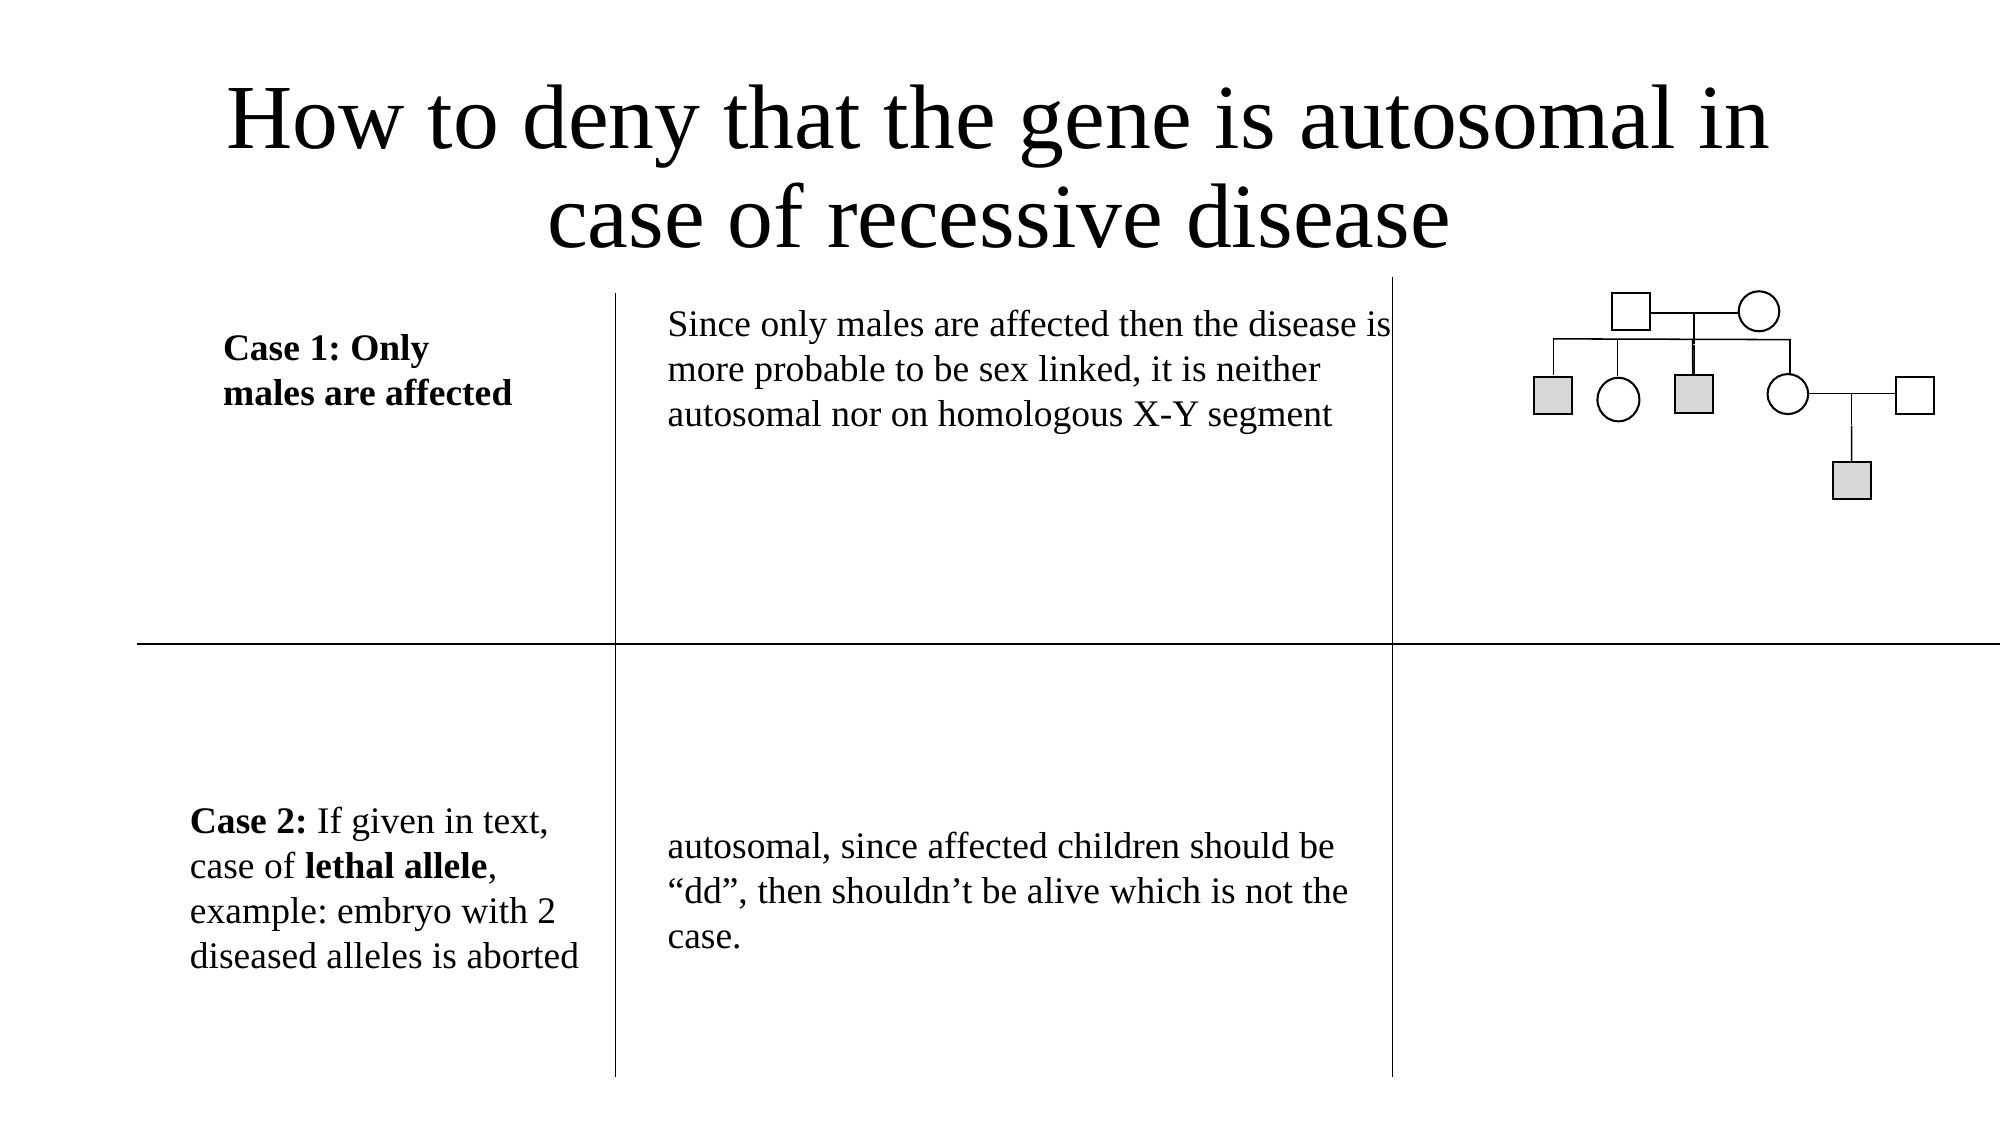

# How to deny that the gene is autosomal in case of recessive disease
Since only males are affected then the disease is more probable to be sex linked, it is neither autosomal nor on homologous X-Y segment

Case 1: Only males are affected
Case 2: If given in text, case of lethal allele, example: embryo with 2 diseased alleles is aborted
autosomal, since affected children should be “dd”, then shouldn’t be alive which is not the case.